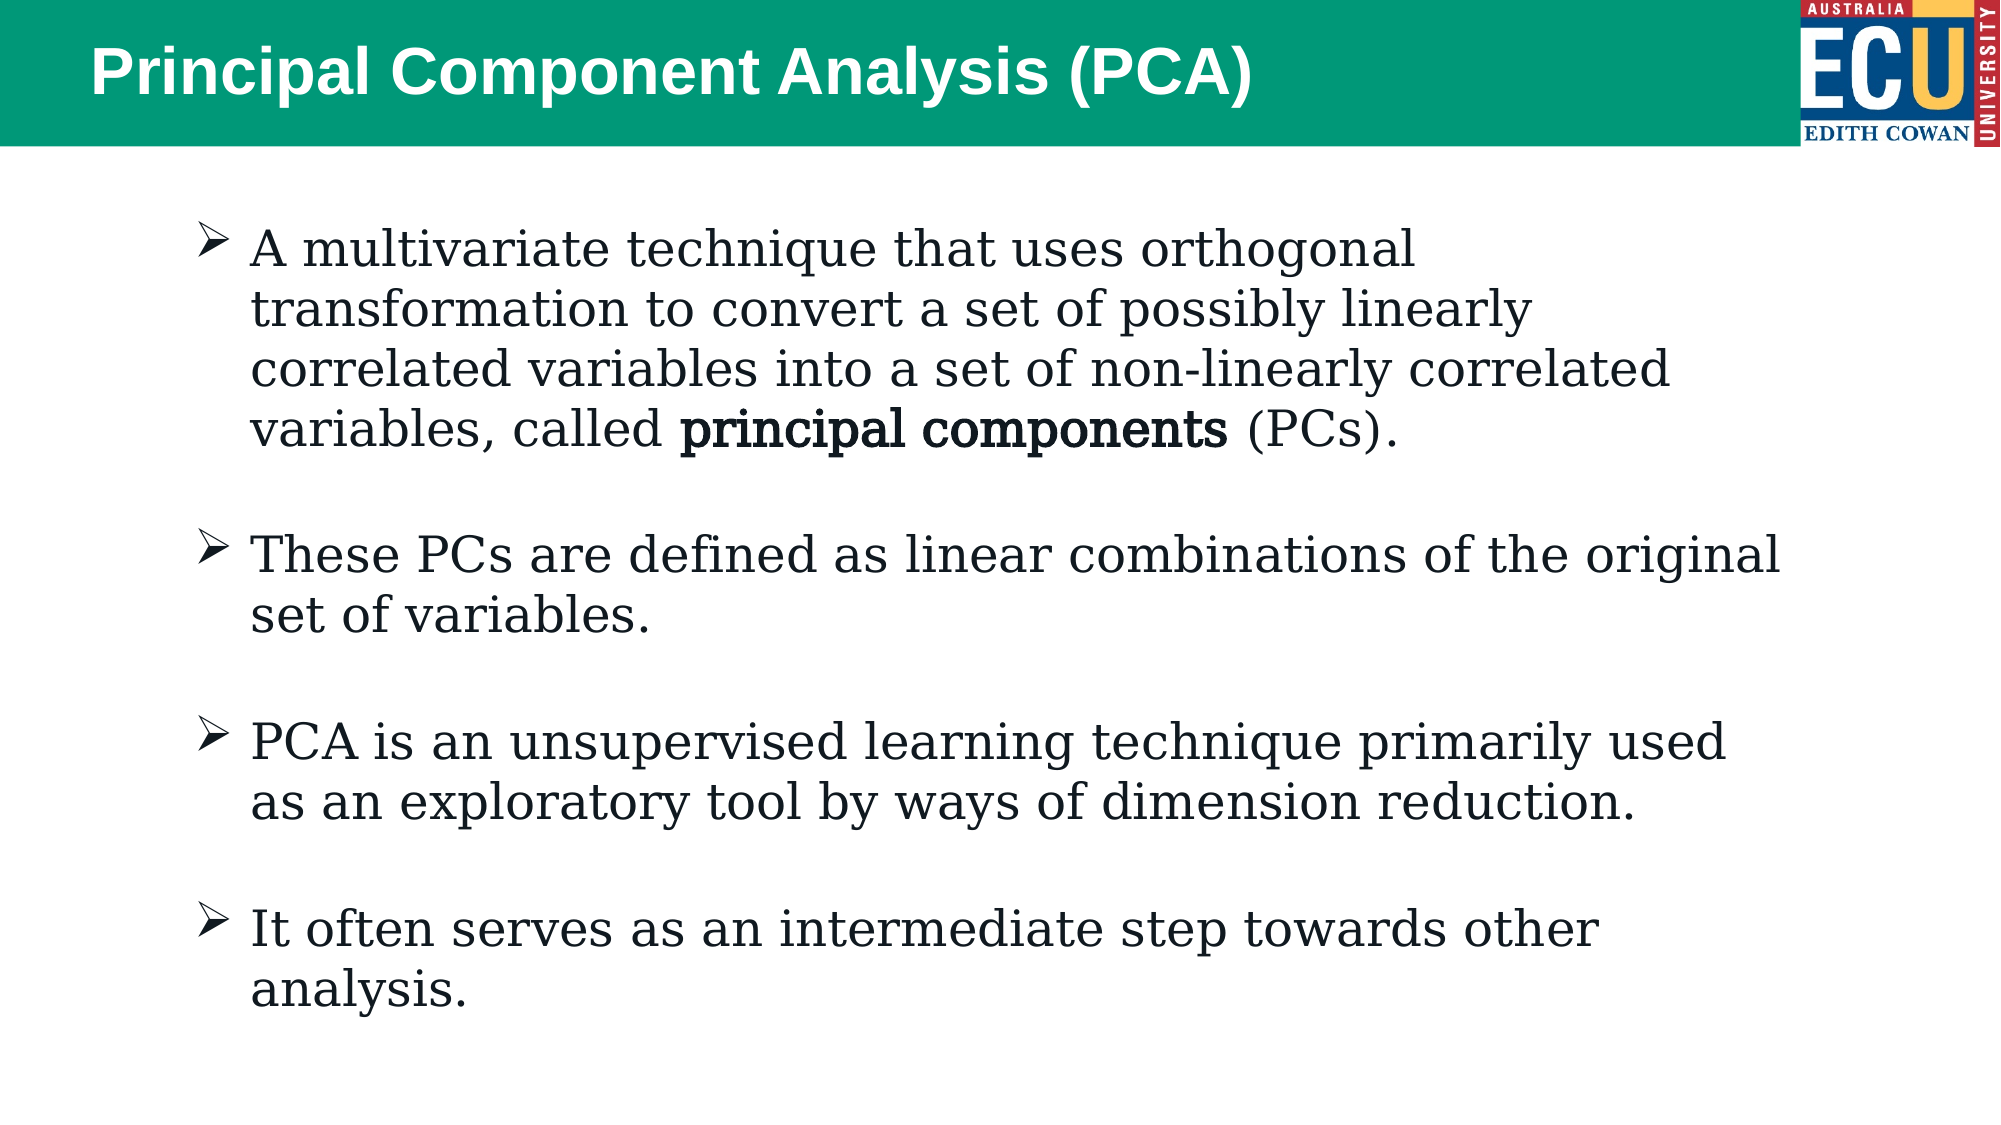

# Principal Component Analysis (PCA)
A multivariate technique that uses orthogonal transformation to convert a set of possibly linearly correlated variables into a set of non-linearly correlated variables, called principal components (PCs).

These PCs are defined as linear combinations of the original set of variables.

PCA is an unsupervised learning technique primarily used as an exploratory tool by ways of dimension reduction.

It often serves as an intermediate step towards other analysis.